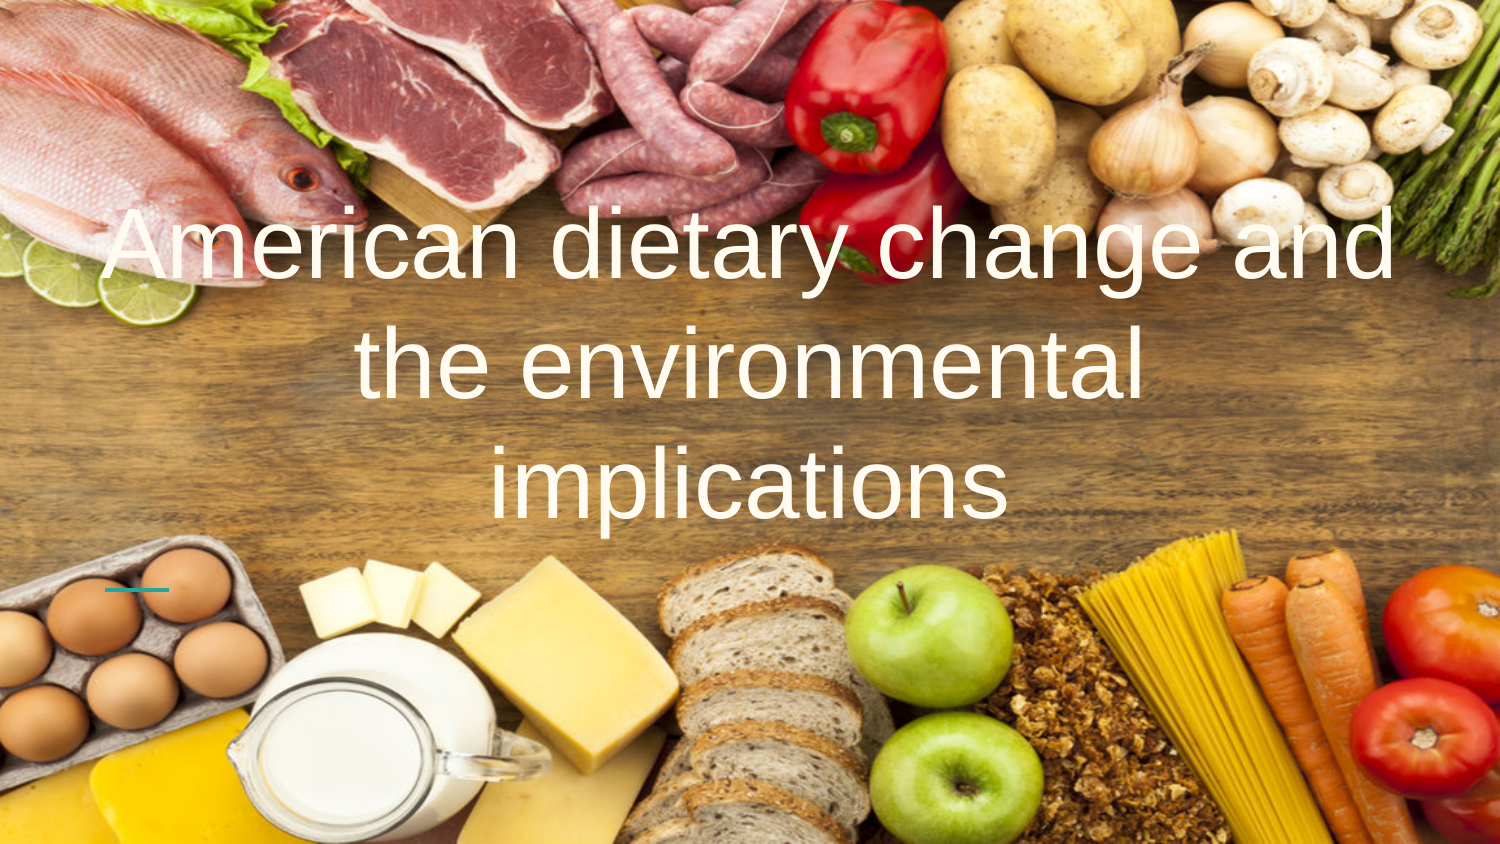

# American dietary change and the environmental implications